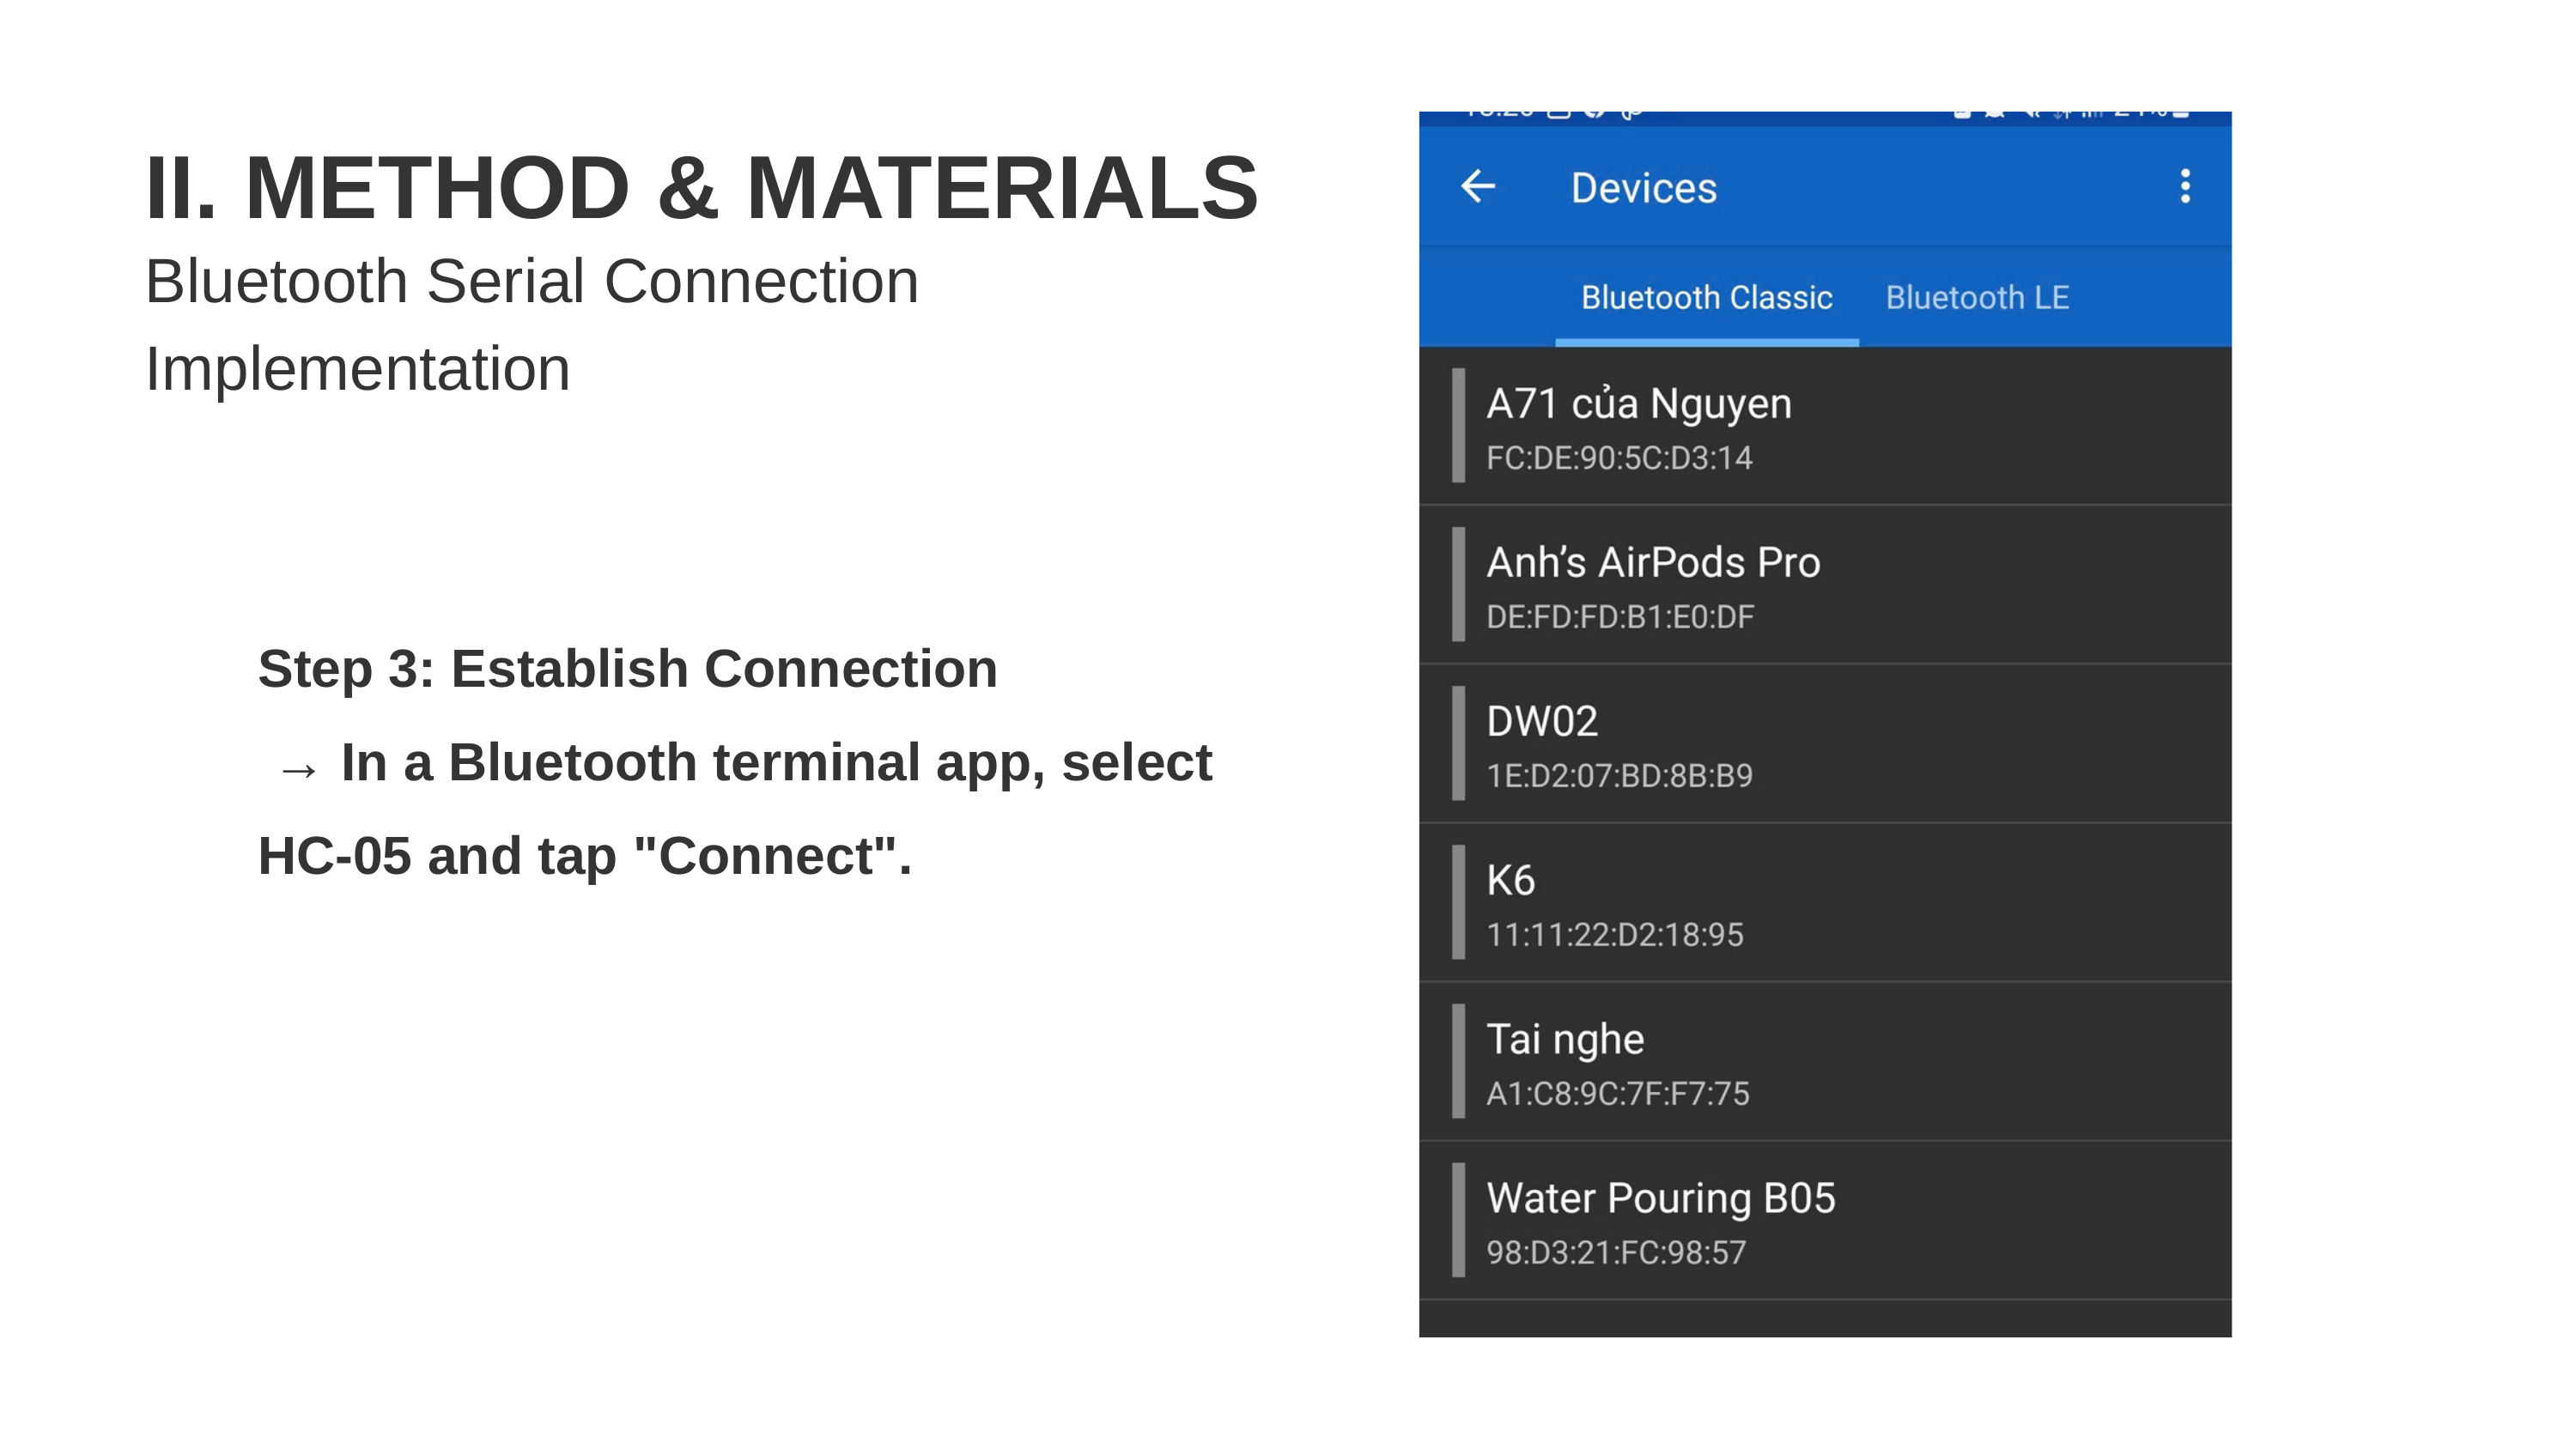

II. METHOD & MATERIALS

Bluetooth Serial Connection Implementation
Step 3: Establish Connection
 → In a Bluetooth terminal app, select HC-05 and tap "Connect".